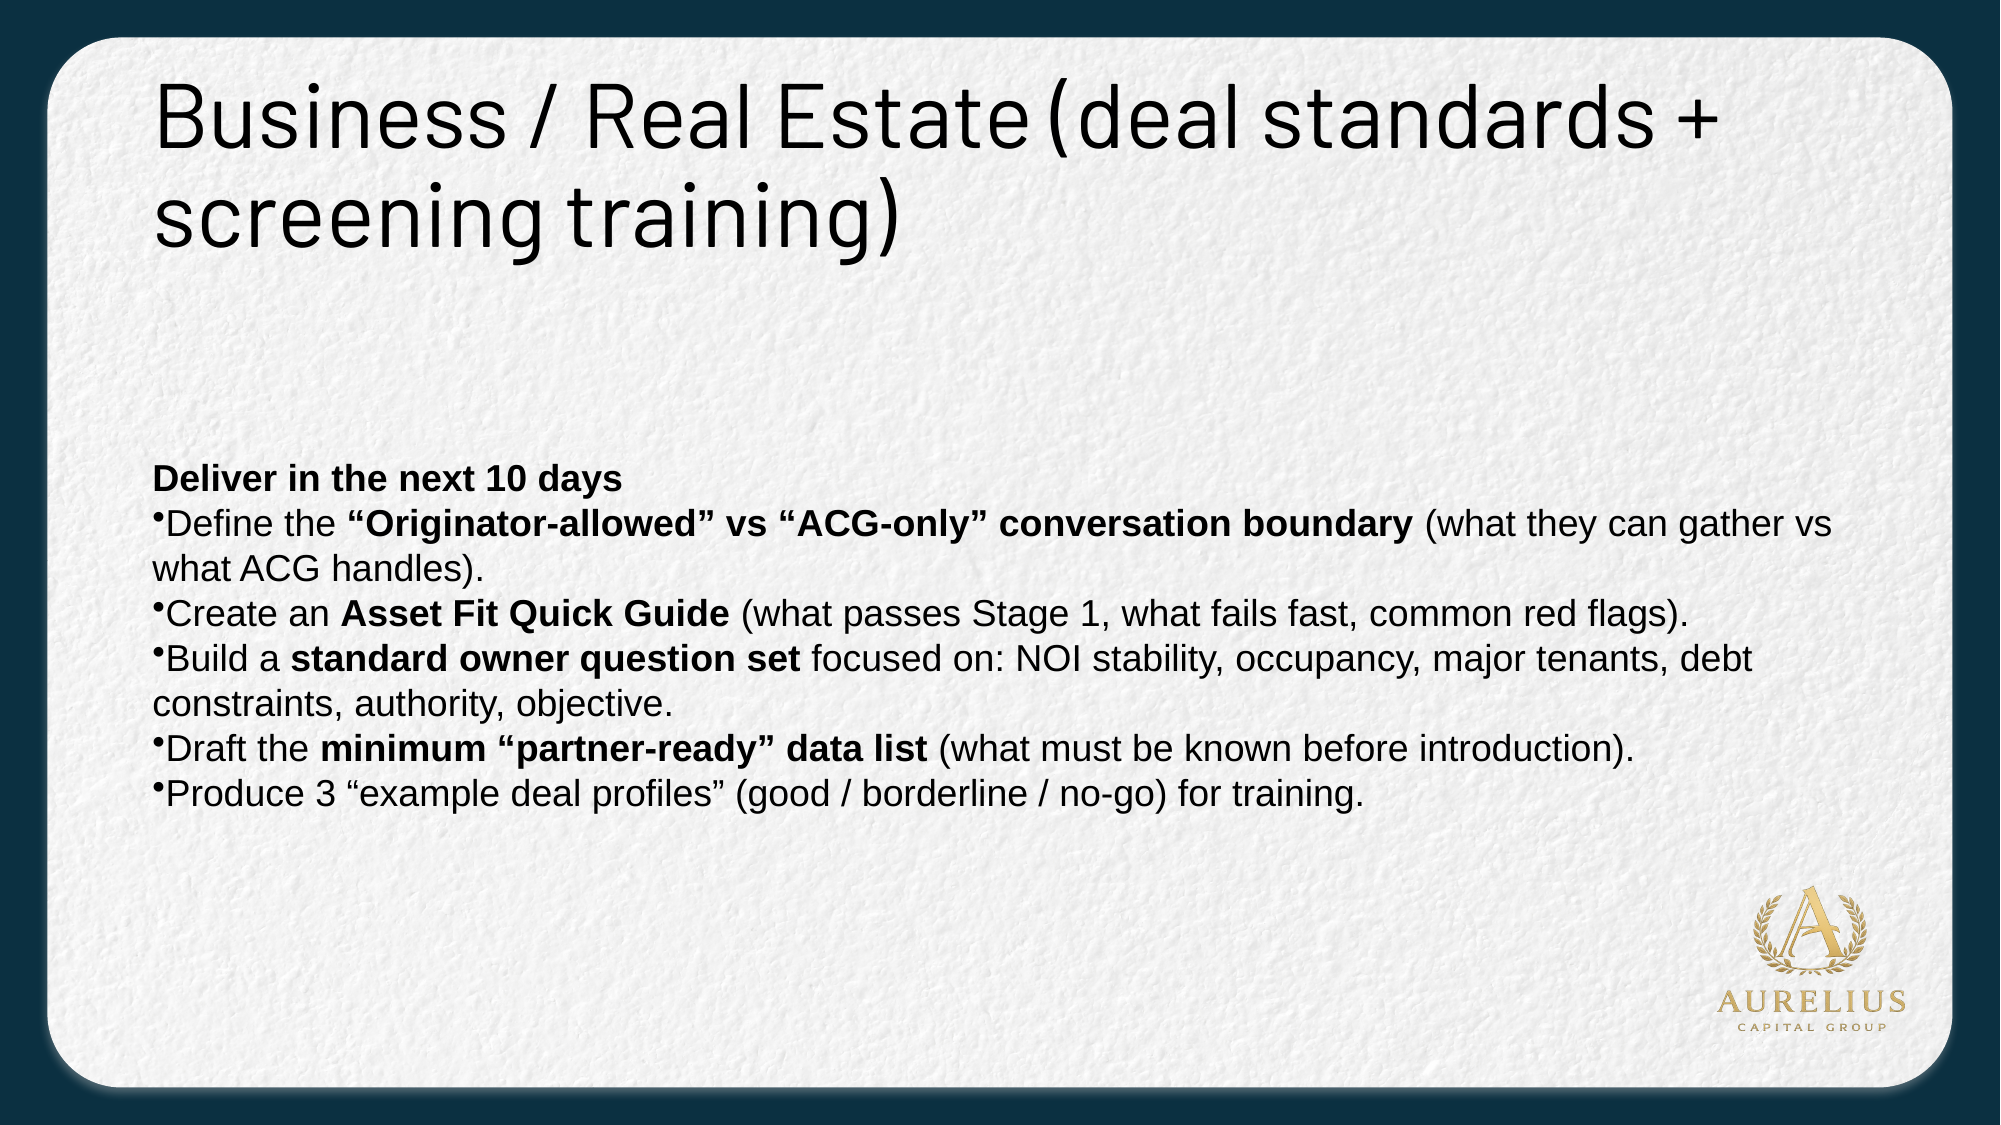

# Business / Real Estate (deal standards + screening training)
Deliver in the next 10 days
Define the “Originator-allowed” vs “ACG-only” conversation boundary (what they can gather vs what ACG handles).
Create an Asset Fit Quick Guide (what passes Stage 1, what fails fast, common red flags).
Build a standard owner question set focused on: NOI stability, occupancy, major tenants, debt constraints, authority, objective.
Draft the minimum “partner-ready” data list (what must be known before introduction).
Produce 3 “example deal profiles” (good / borderline / no-go) for training.